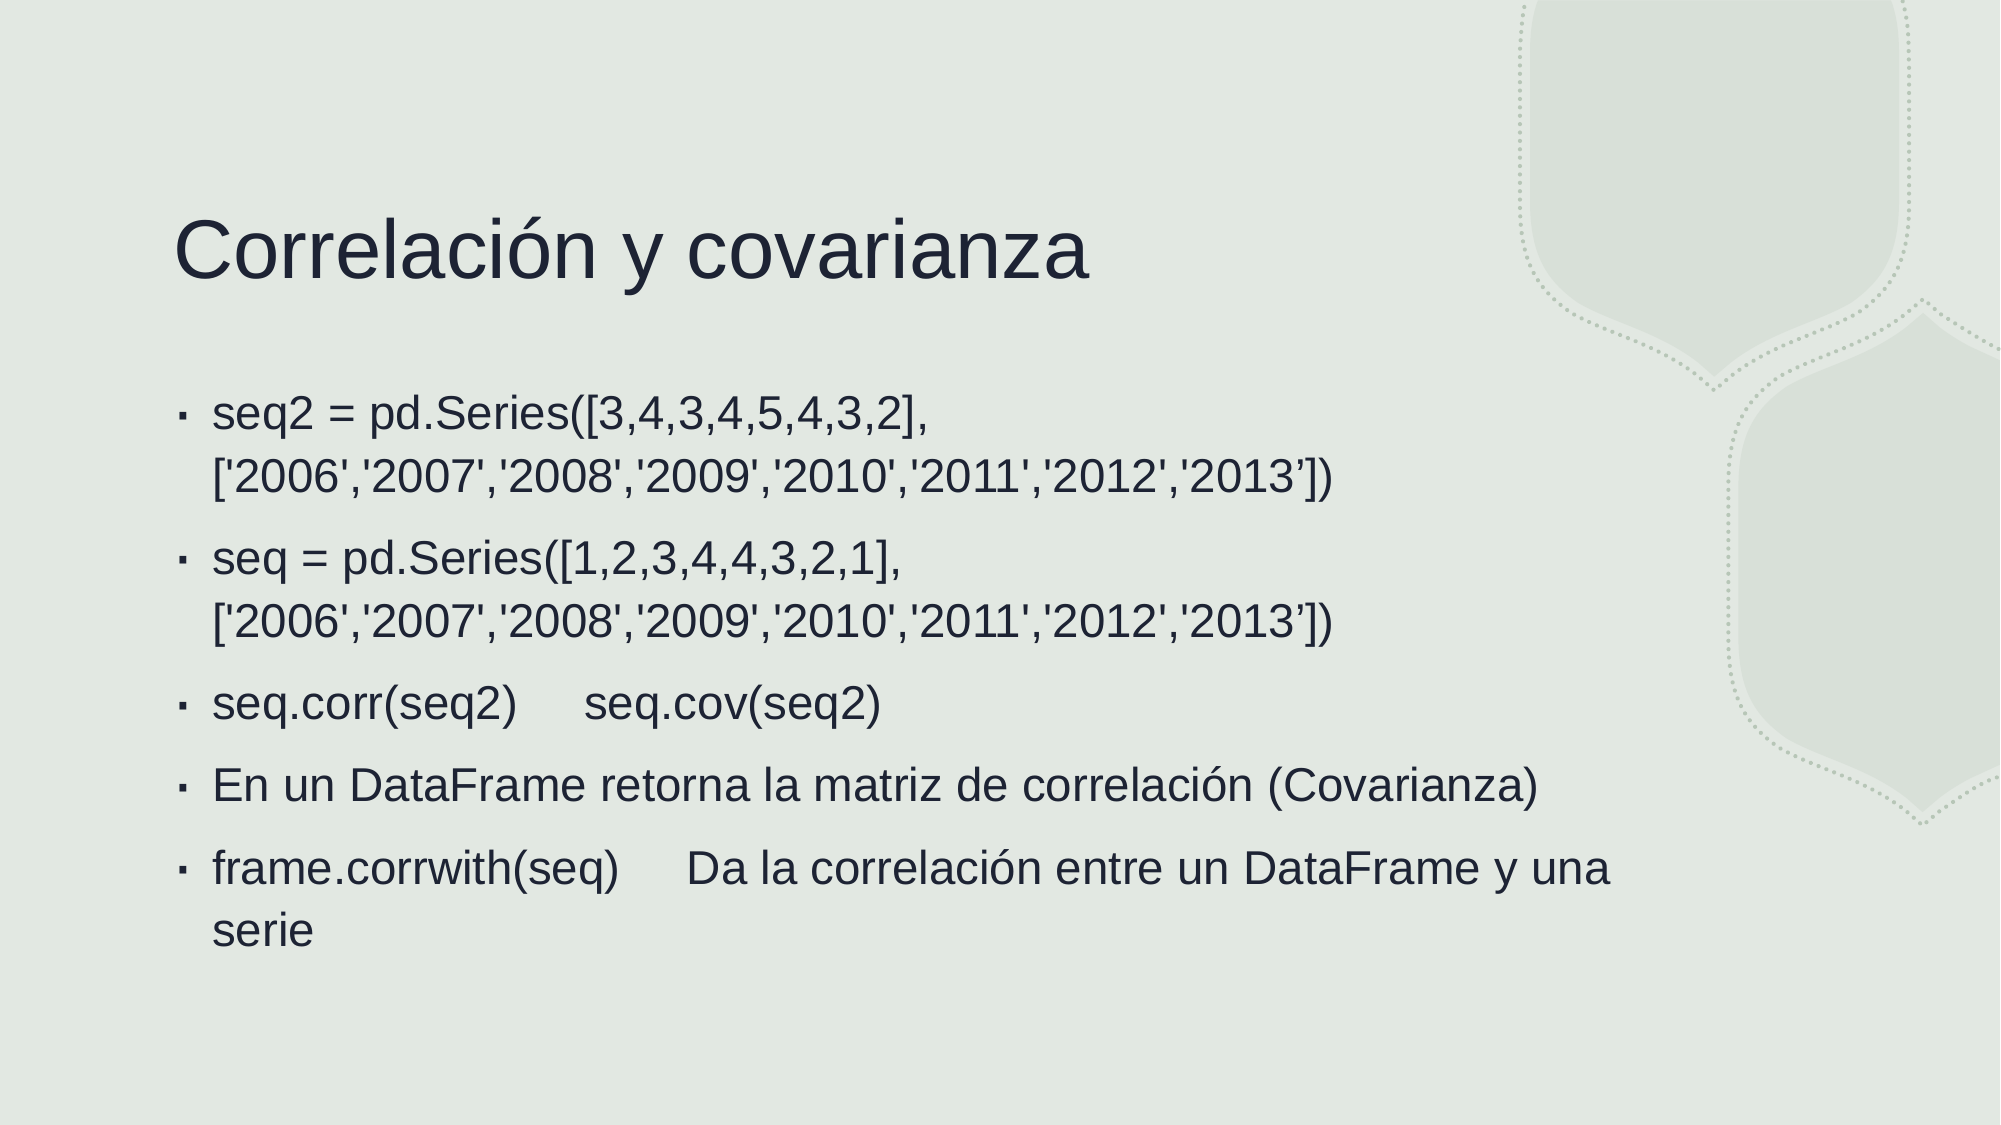

# Correlación y covarianza
seq2 = pd.Series([3,4,3,4,5,4,3,2],['2006','2007','2008','2009','2010','2011','2012','2013’])
seq = pd.Series([1,2,3,4,4,3,2,1],['2006','2007','2008','2009','2010','2011','2012','2013’])
seq.corr(seq2)     seq.cov(seq2)
En un DataFrame retorna la matriz de correlación (Covarianza)
frame.corrwith(seq)     Da la correlación entre un DataFrame y una serie